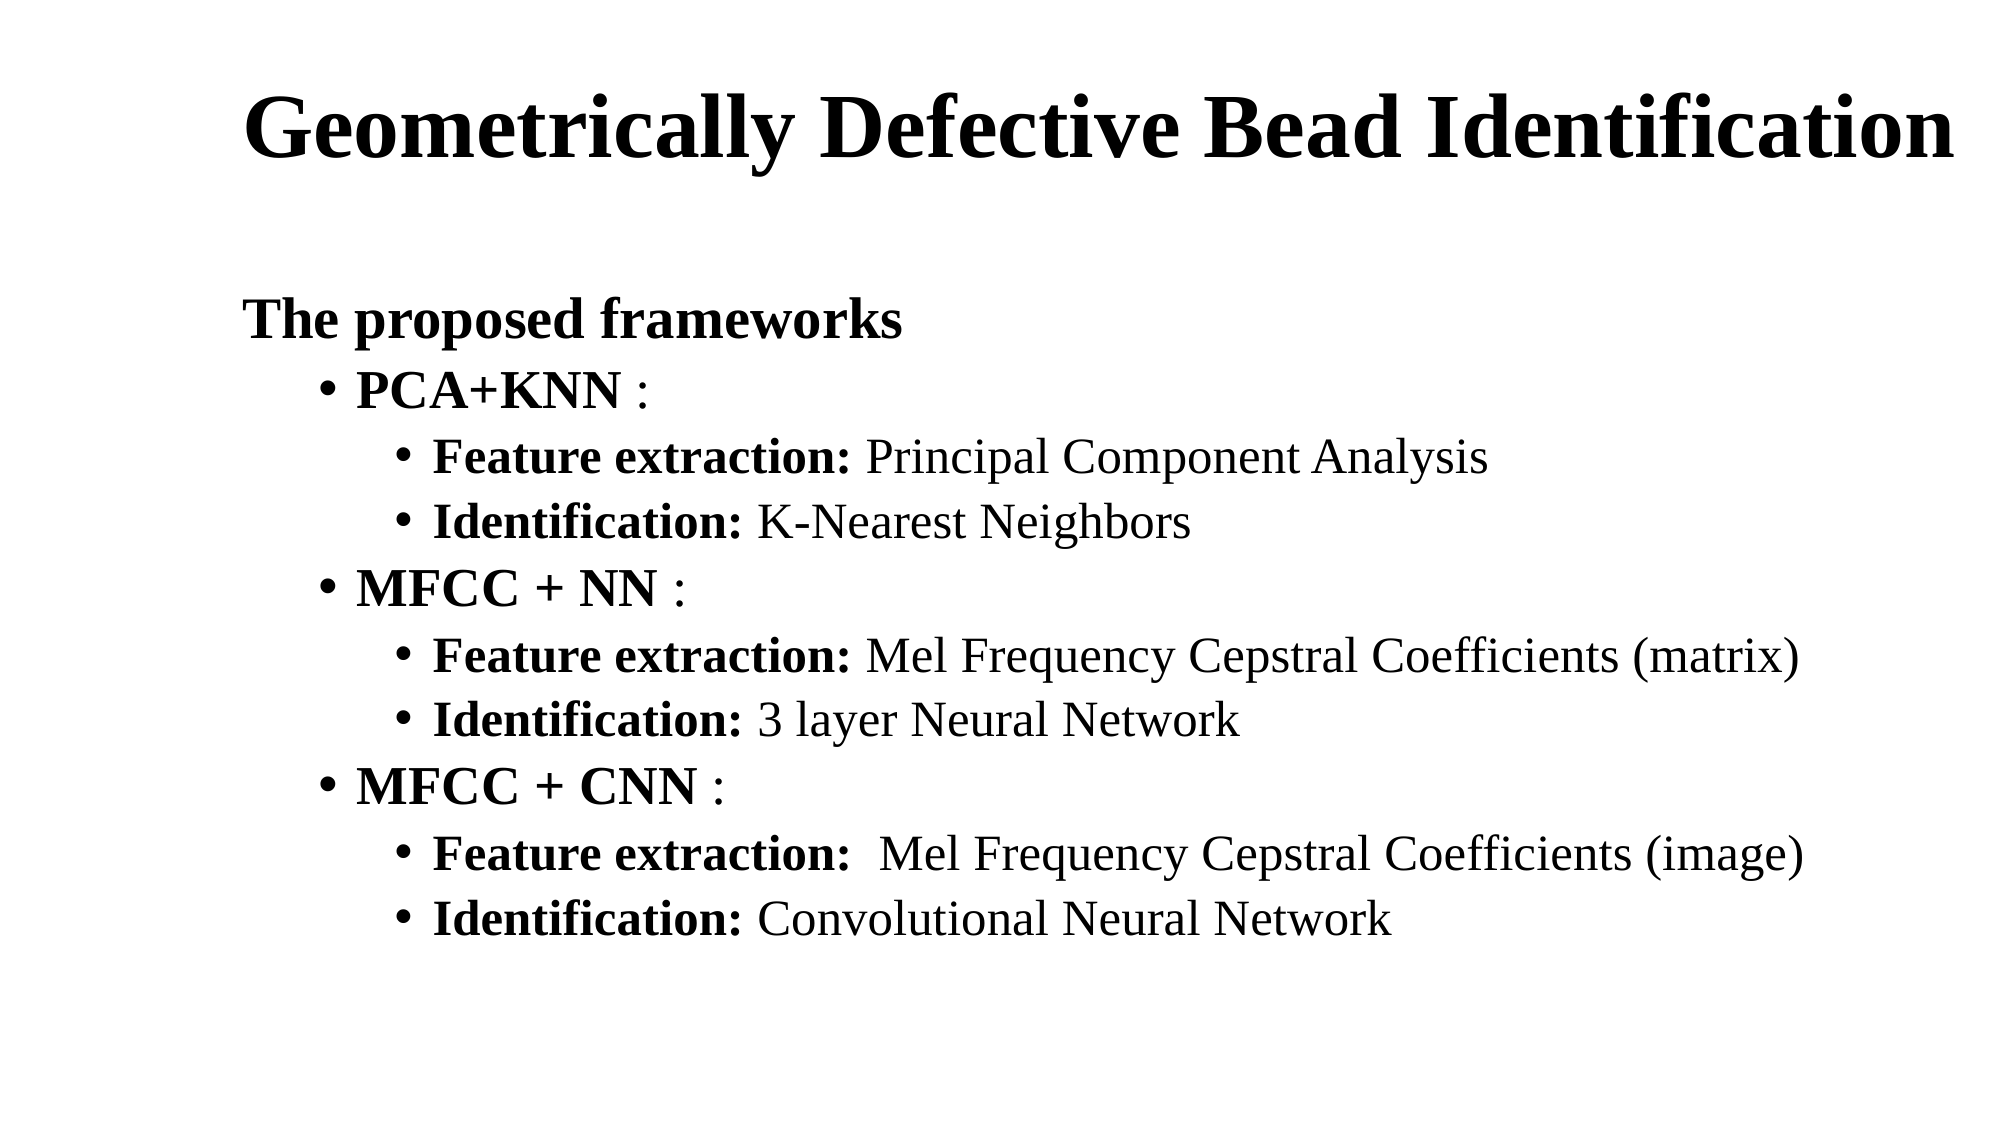

# Geometrically Defective Bead Identification
The proposed frameworks
PCA+KNN :
Feature extraction: Principal Component Analysis
Identification: K-Nearest Neighbors
MFCC + NN :
Feature extraction: Mel Frequency Cepstral Coefficients (matrix)
Identification: 3 layer Neural Network
MFCC + CNN :
Feature extraction:  Mel Frequency Cepstral Coefficients (image)
Identification: Convolutional Neural Network